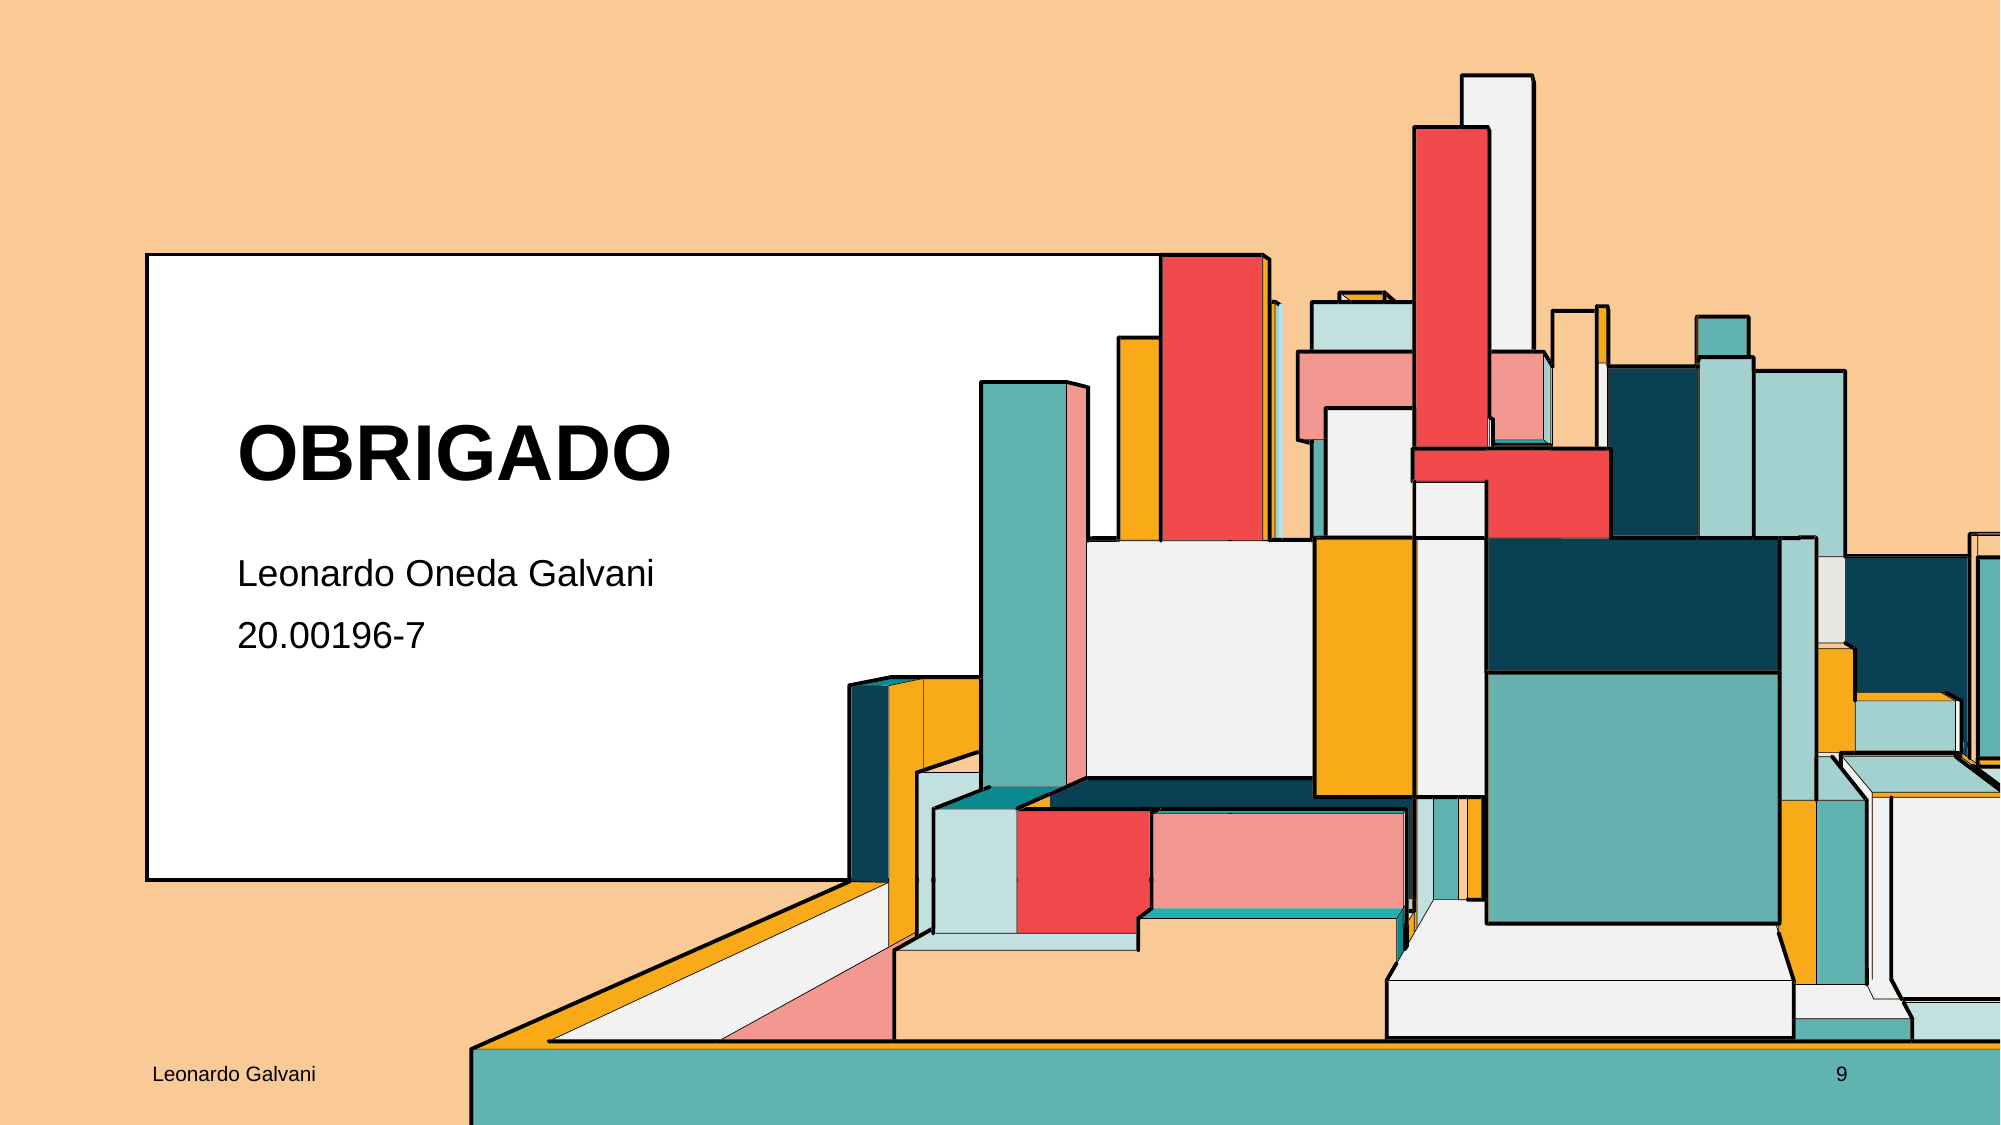

# OBRIGADO
Leonardo Oneda Galvani
20.00196-7
Leonardo Galvani
9